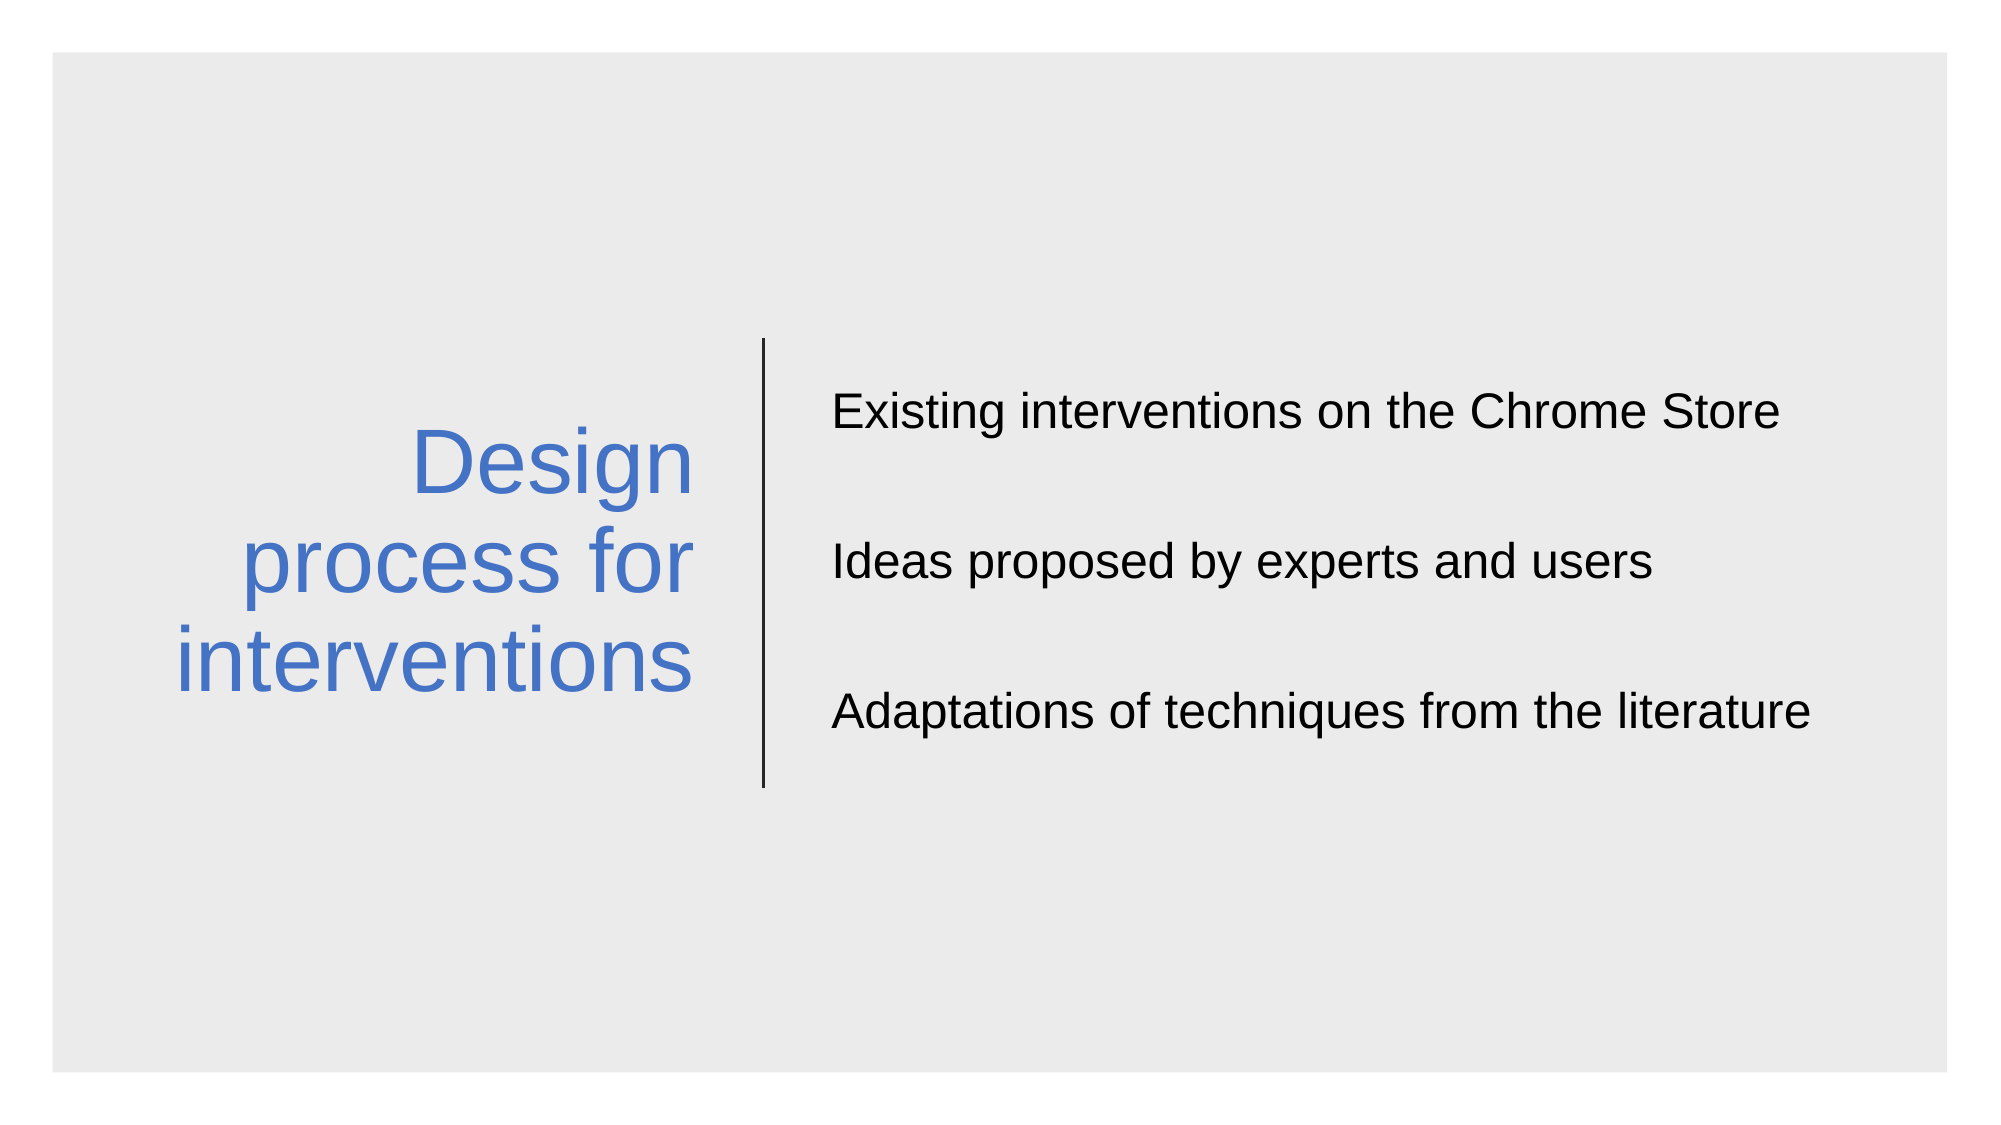

# Design process for interventions
Existing interventions on the Chrome Store

Ideas proposed by experts and users

Adaptations of techniques from the literature